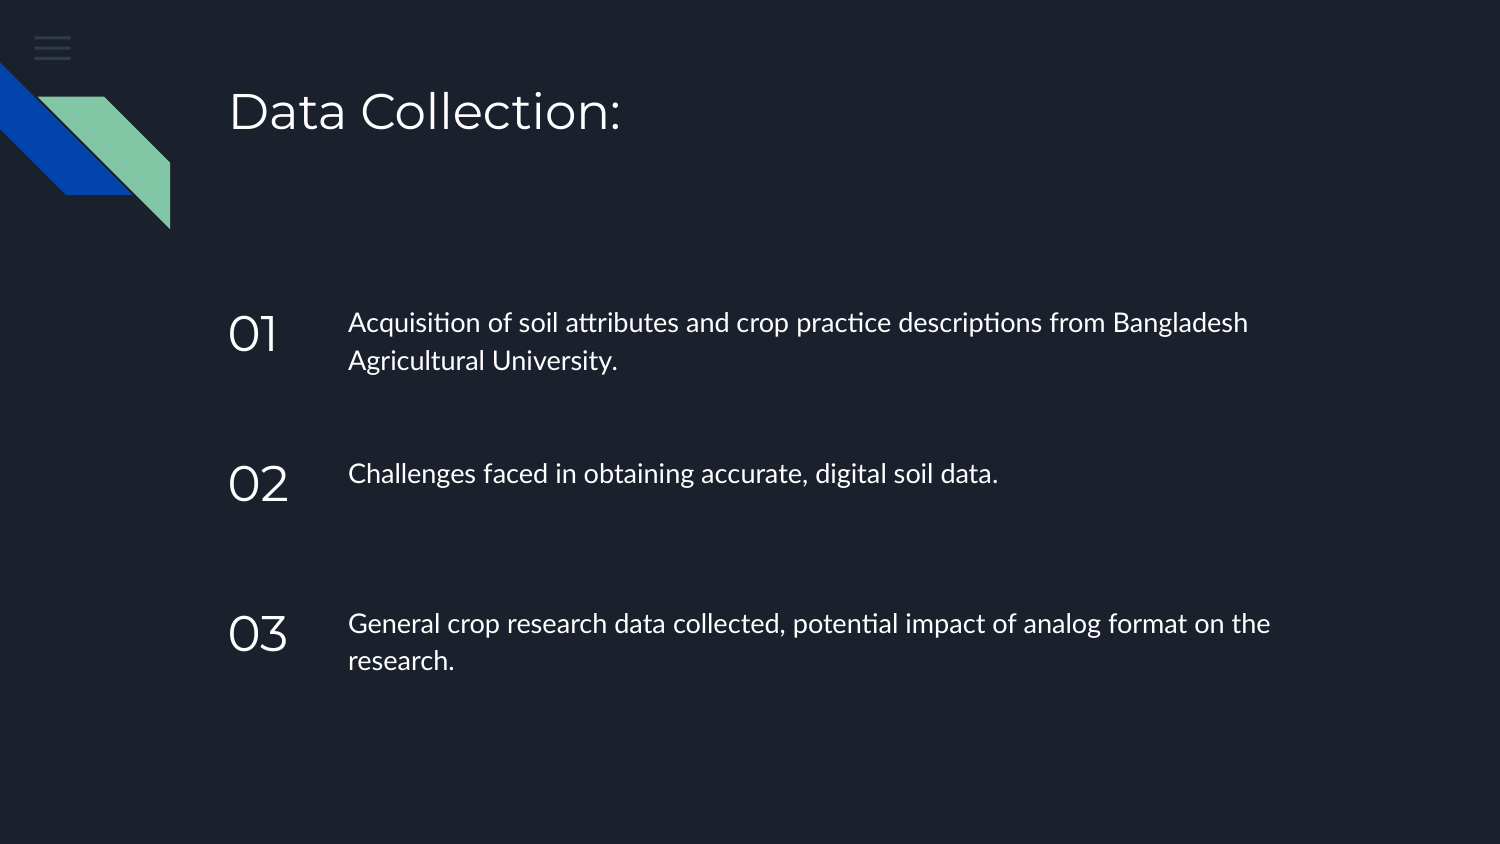

# Data Collection:
01

Acquisition of soil attributes and crop practice descriptions from Bangladesh Agricultural University.
02

Challenges faced in obtaining accurate, digital soil data.
03
General crop research data collected, potential impact of analog format on the research.